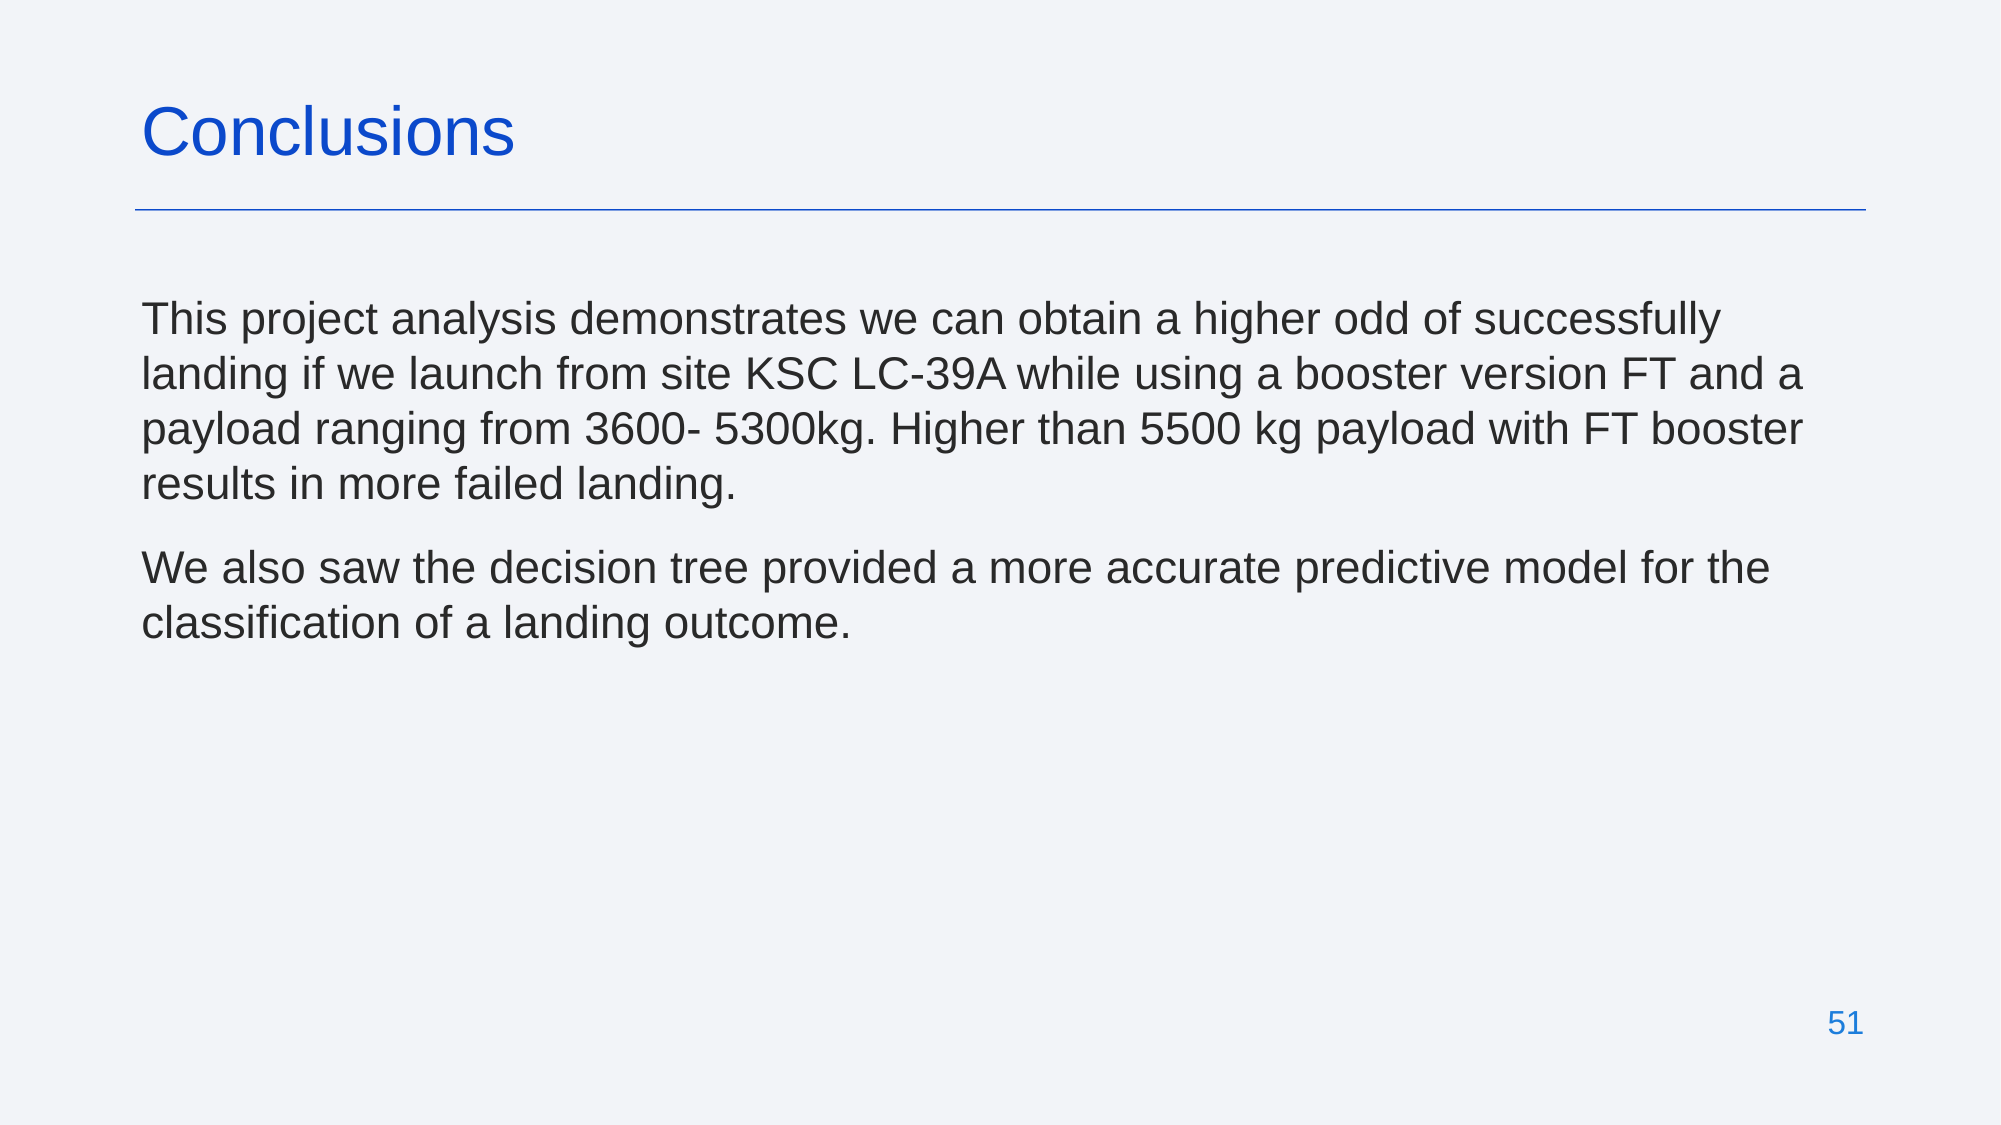

Conclusions
This project analysis demonstrates we can obtain a higher odd of successfully landing if we launch from site KSC LC-39A while using a booster version FT and a payload ranging from 3600- 5300kg. Higher than 5500 kg payload with FT booster results in more failed landing.
We also saw the decision tree provided a more accurate predictive model for the classification of a landing outcome.
51